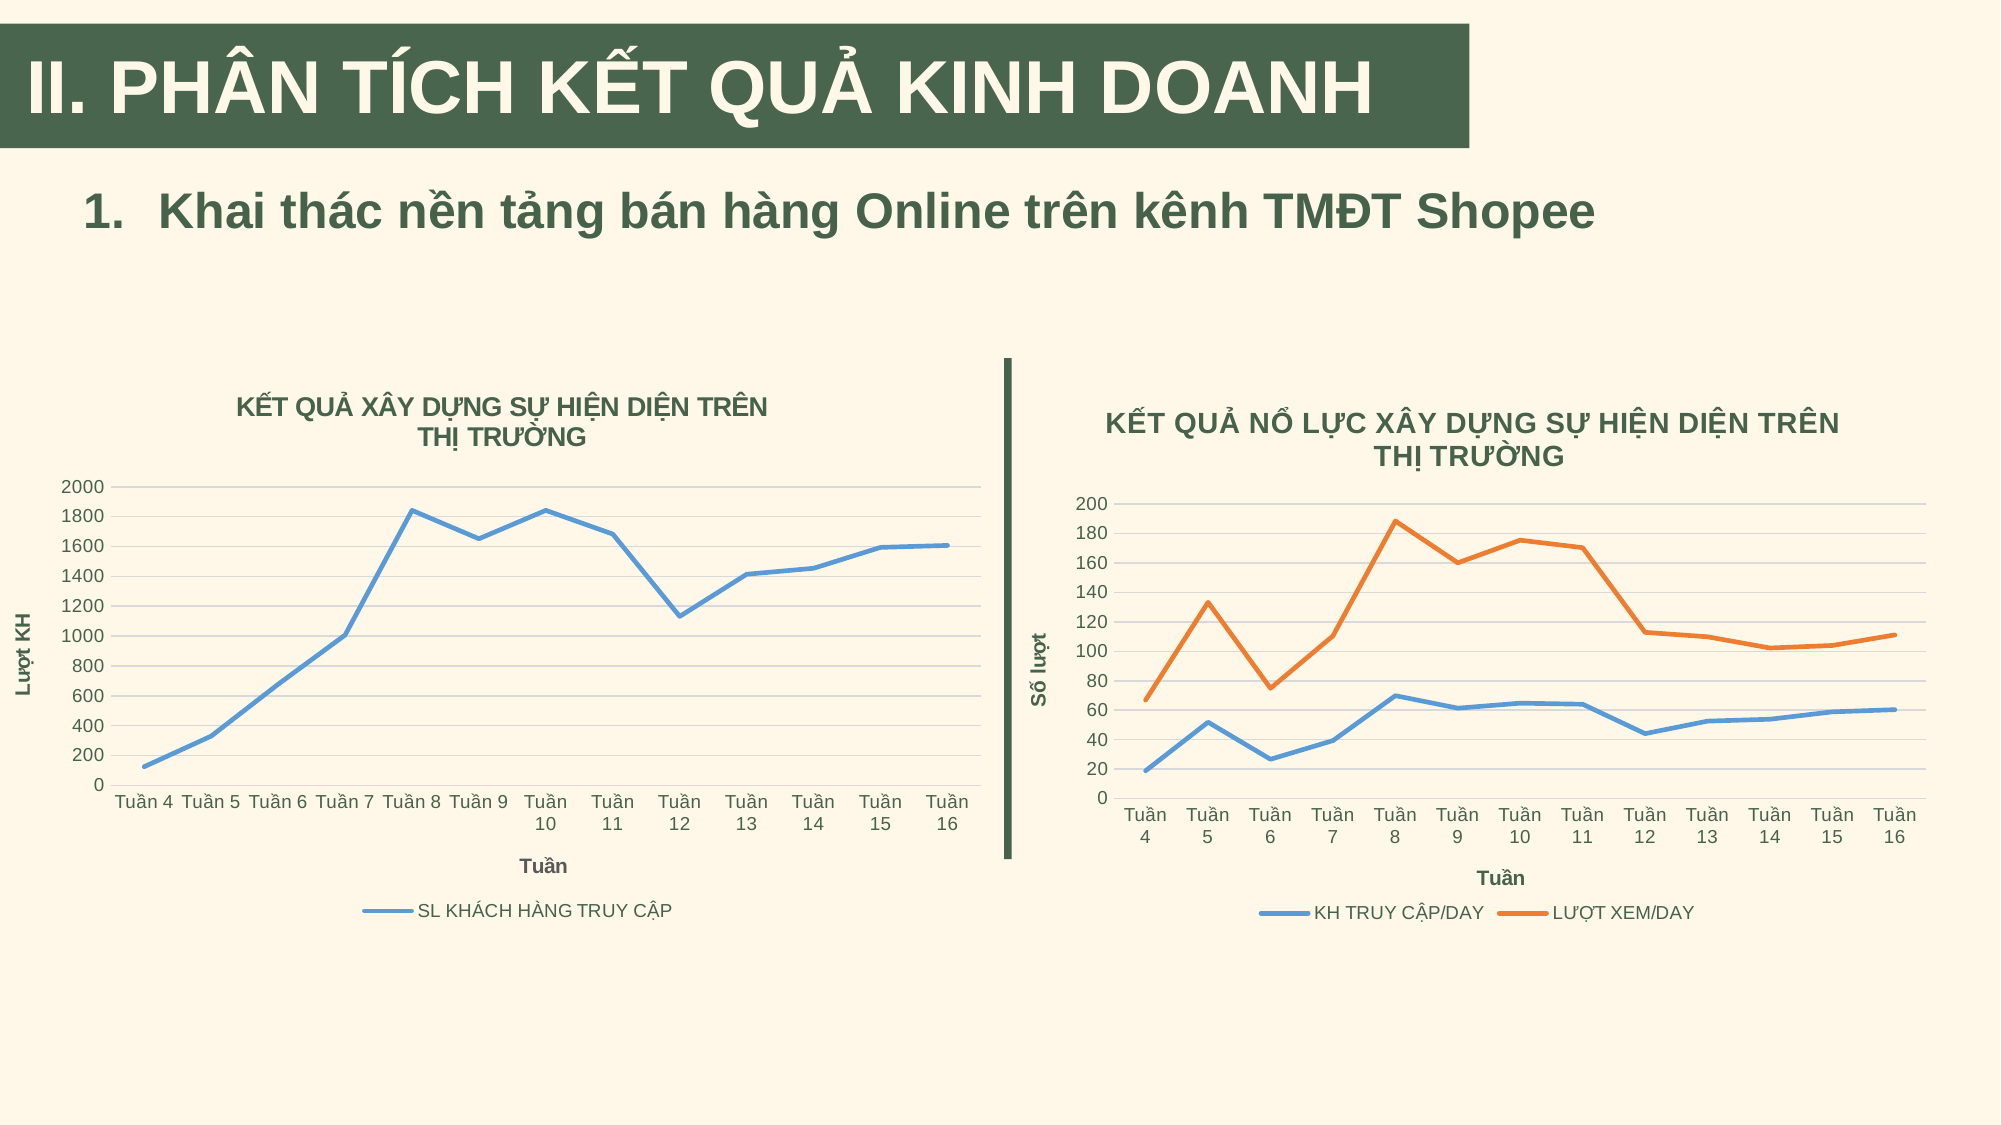

II. PHÂN TÍCH KẾT QUẢ KINH DOANH
Khai thác nền tảng bán hàng Online trên kênh TMĐT Shopee

### Chart: KẾT QUẢ XÂY DỰNG SỰ HIỆN DIỆN TRÊN THỊ TRƯỜNG

| Category | SL KHÁCH HÀNG TRUY CẬP |
|---|---|
| Tuần 4 | 125.0 |
| Tuần 5 | 330.0 |
| Tuần 6 | 677.0 |
| Tuần 7 | 1007.0 |
| Tuần 8 | 1842.0 |
| Tuần 9 | 1652.0 |
| Tuần 10 | 1842.0 |
| Tuần 11 | 1683.0 |
| Tuần 12 | 1132.0 |
| Tuần 13 | 1414.0 |
| Tuần 14 | 1454.0 |
| Tuần 15 | 1594.0 |
| Tuần 16 | 1607.0 |

### Chart:  KẾT QUẢ NỔ LỰC XÂY DỰNG SỰ HIỆN DIỆN TRÊN THỊ TRƯỜNG

| Category | KH TRUY CẬP/DAY | LƯỢT XEM/DAY |
|---|---|---|
| Tuần 4 | 18.9 | 66.9 |
| Tuần 5 | 51.9 | 133.3 |
| Tuần 6 | 26.7 | 74.9 |
| Tuần 7 | 39.4 | 110.5 |
| Tuần 8 | 69.9 | 188.5 |
| Tuần 9 | 61.4 | 160.1 |
| Tuần 10 | 64.8 | 175.5 |
| Tuần 11 | 64.1 | 170.4 |
| Tuần 12 | 44.1 | 112.9 |
| Tuần 13 | 52.6 | 109.9 |
| Tuần 14 | 53.9 | 102.3 |
| Tuần 15 | 58.9 | 104.0 |
| Tuần 16 | 60.4 | 111.2 |